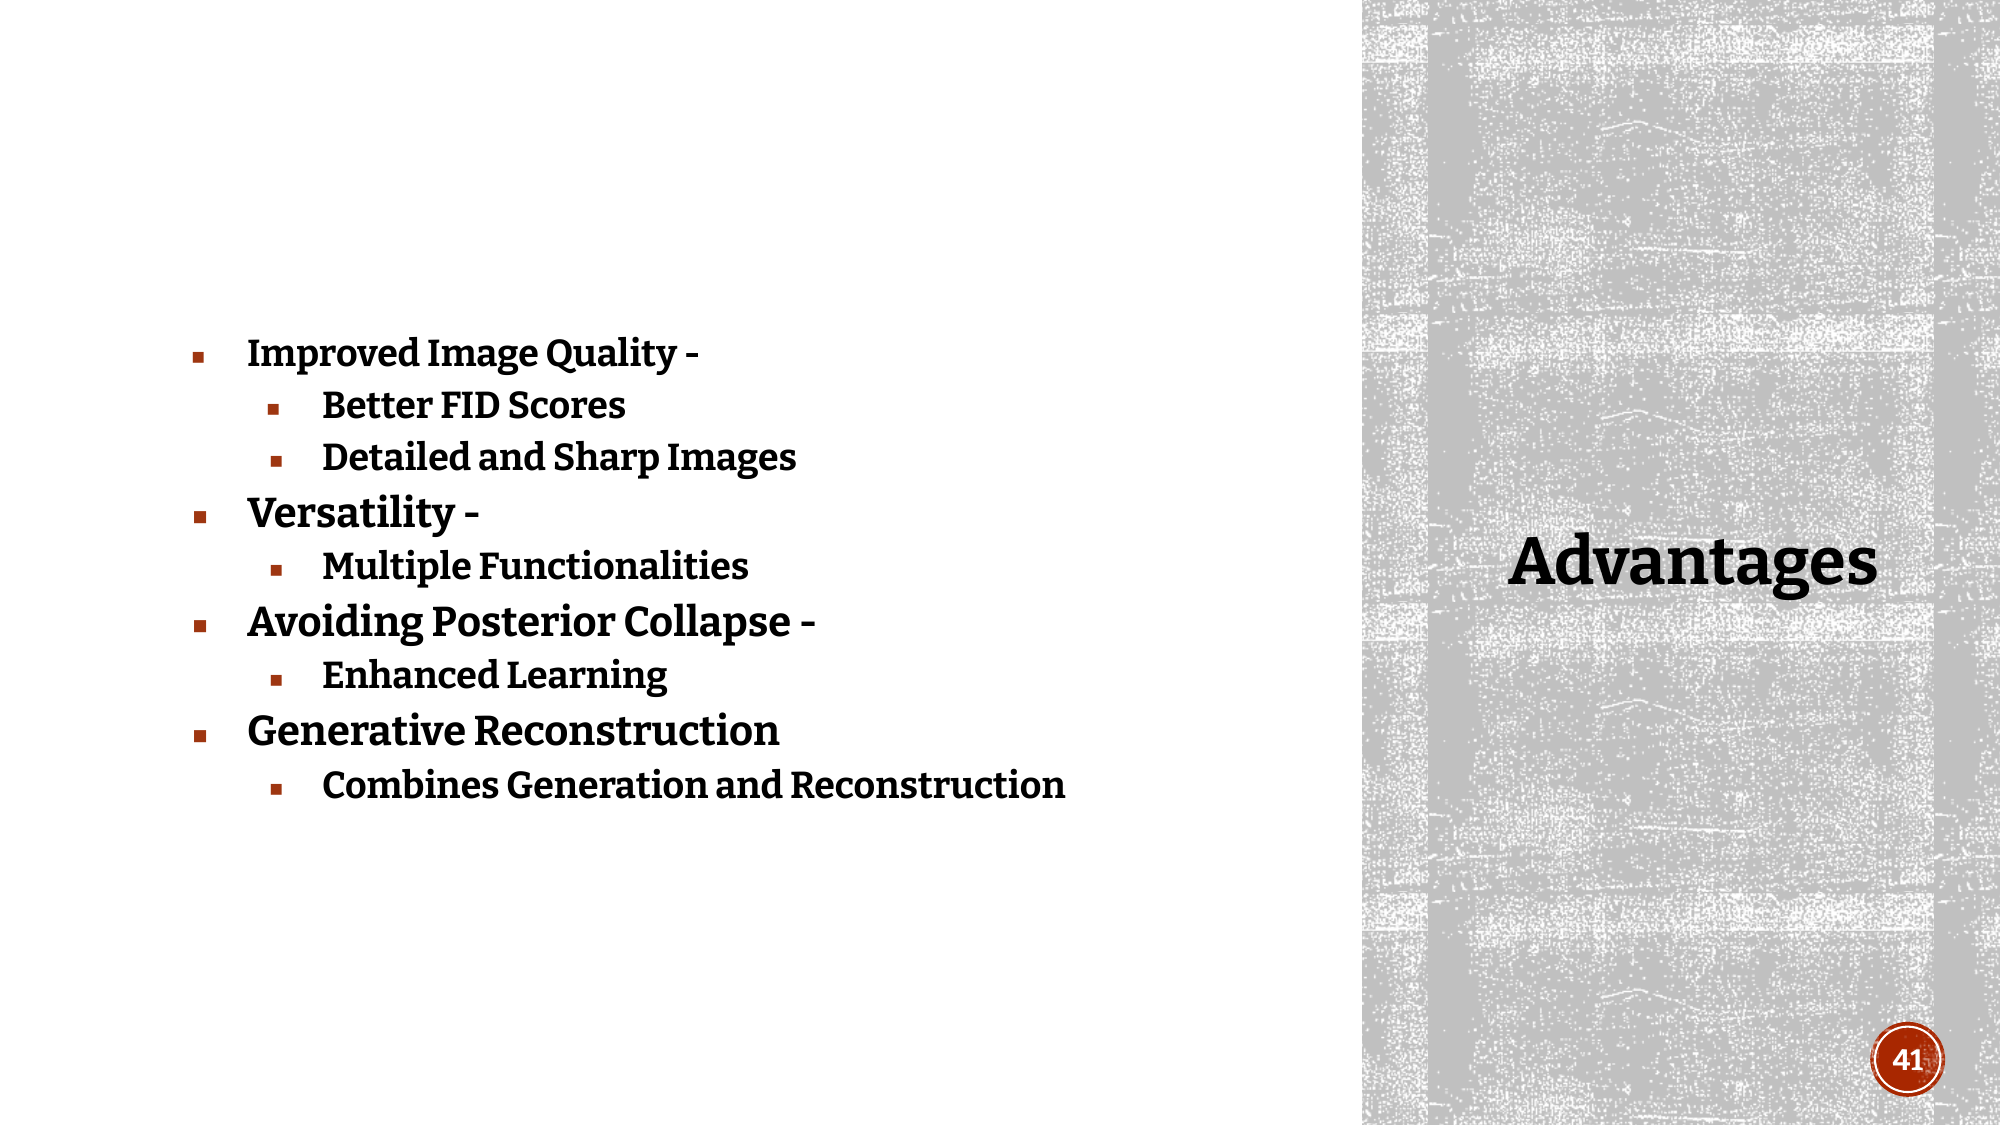

Improved Image Quality -
Better FID Scores
Detailed and Sharp Images
Versatility -
Multiple Functionalities
Avoiding Posterior Collapse -
Enhanced Learning
Generative Reconstruction
Combines Generation and Reconstruction
# Advantages
41